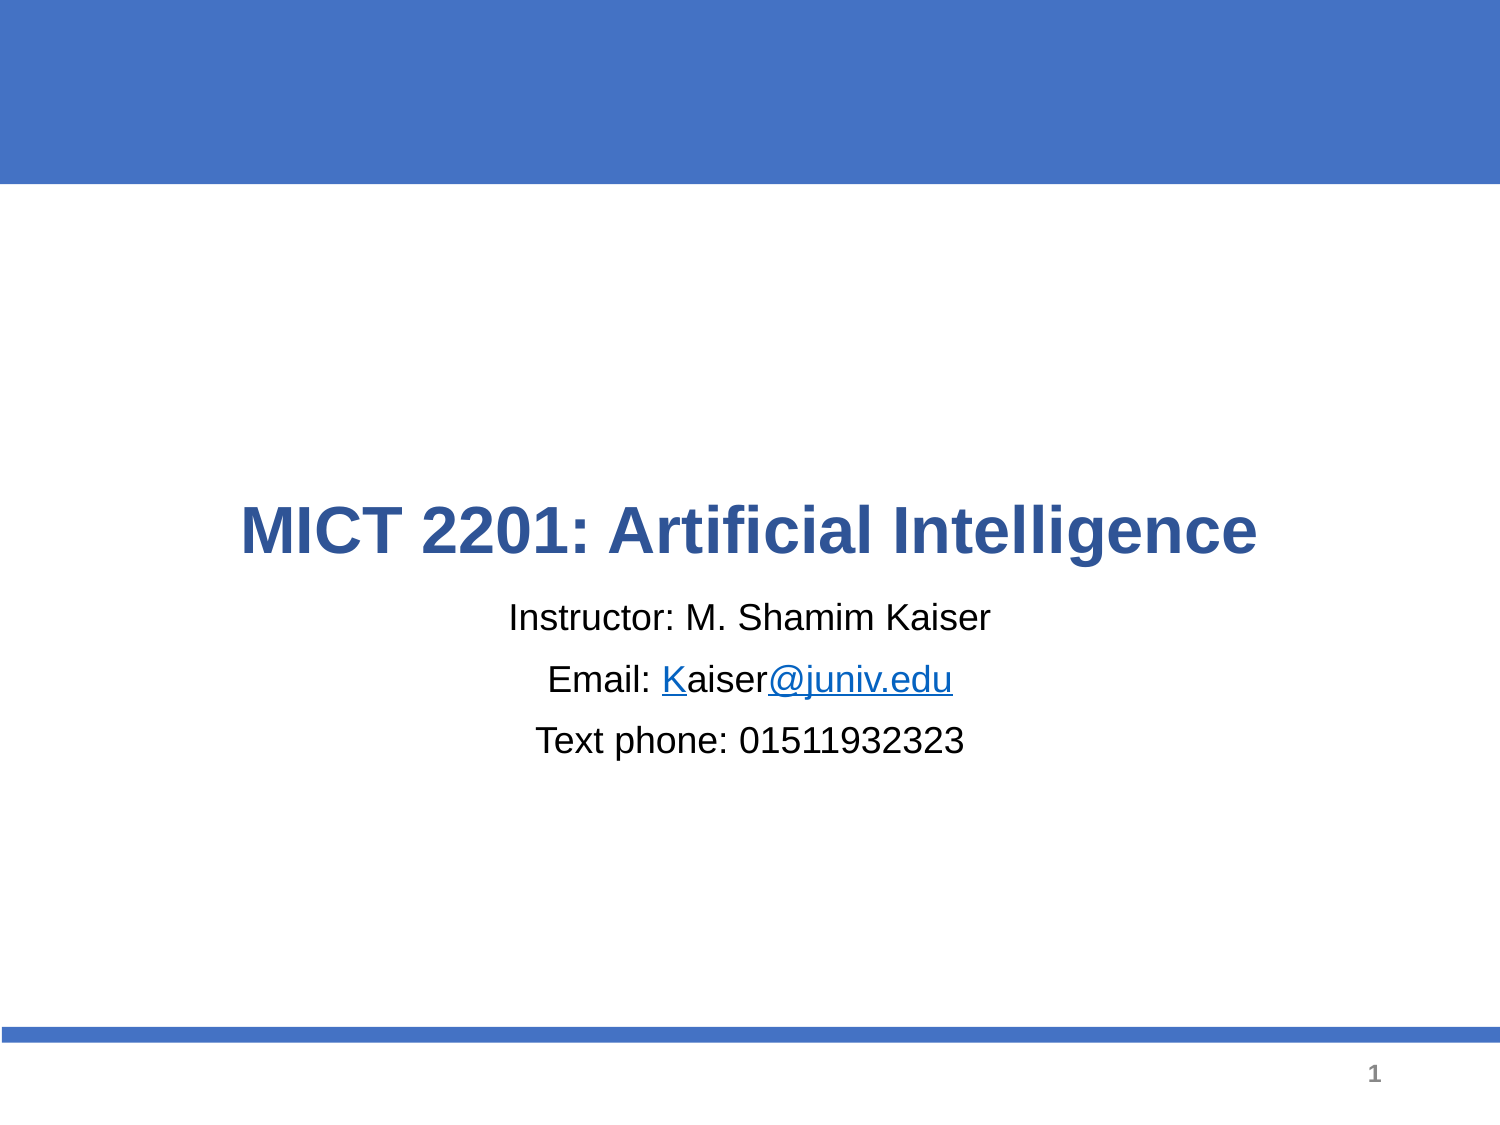

# MICT 2201: Artificial Intelligence
Instructor: M. Shamim Kaiser
Email: Kaiser@juniv.edu
Text phone: 01511932323
1